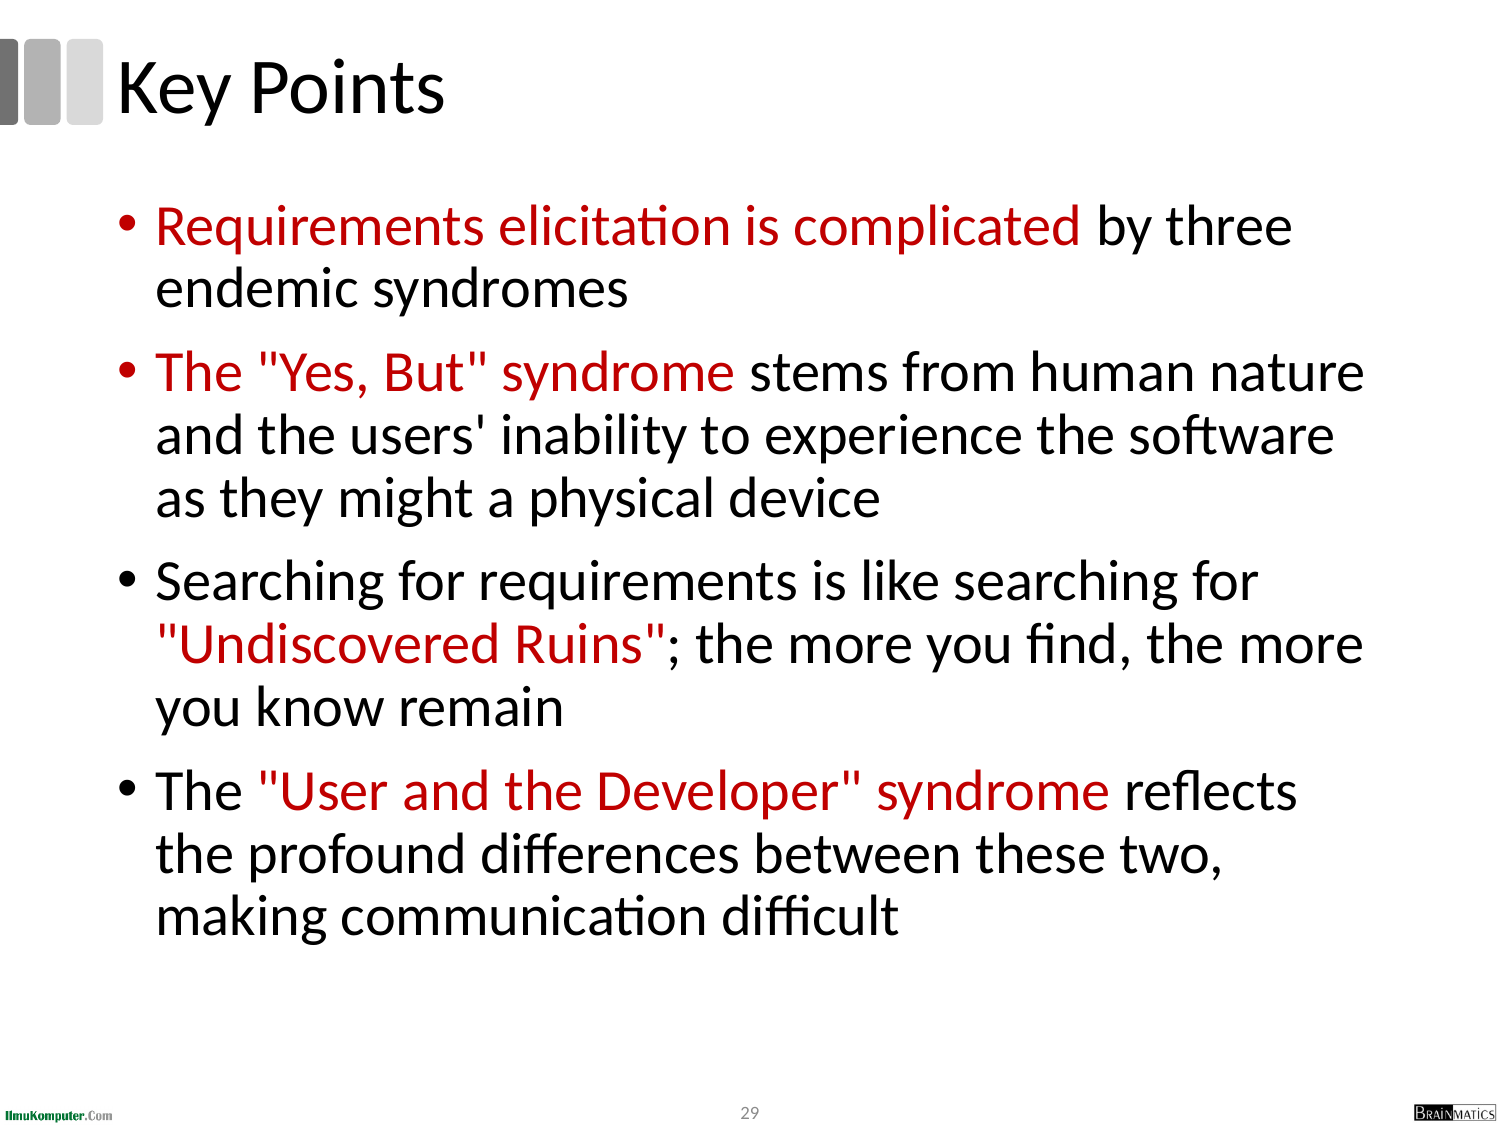

# Key Points
Requirements elicitation is complicated by three endemic syndromes
The "Yes, But" syndrome stems from human nature and the users' inability to experience the software as they might a physical device
Searching for requirements is like searching for "Undiscovered Ruins"; the more you find, the more you know remain
The "User and the Developer" syndrome reflects the profound differences between these two, making communication difficult
29